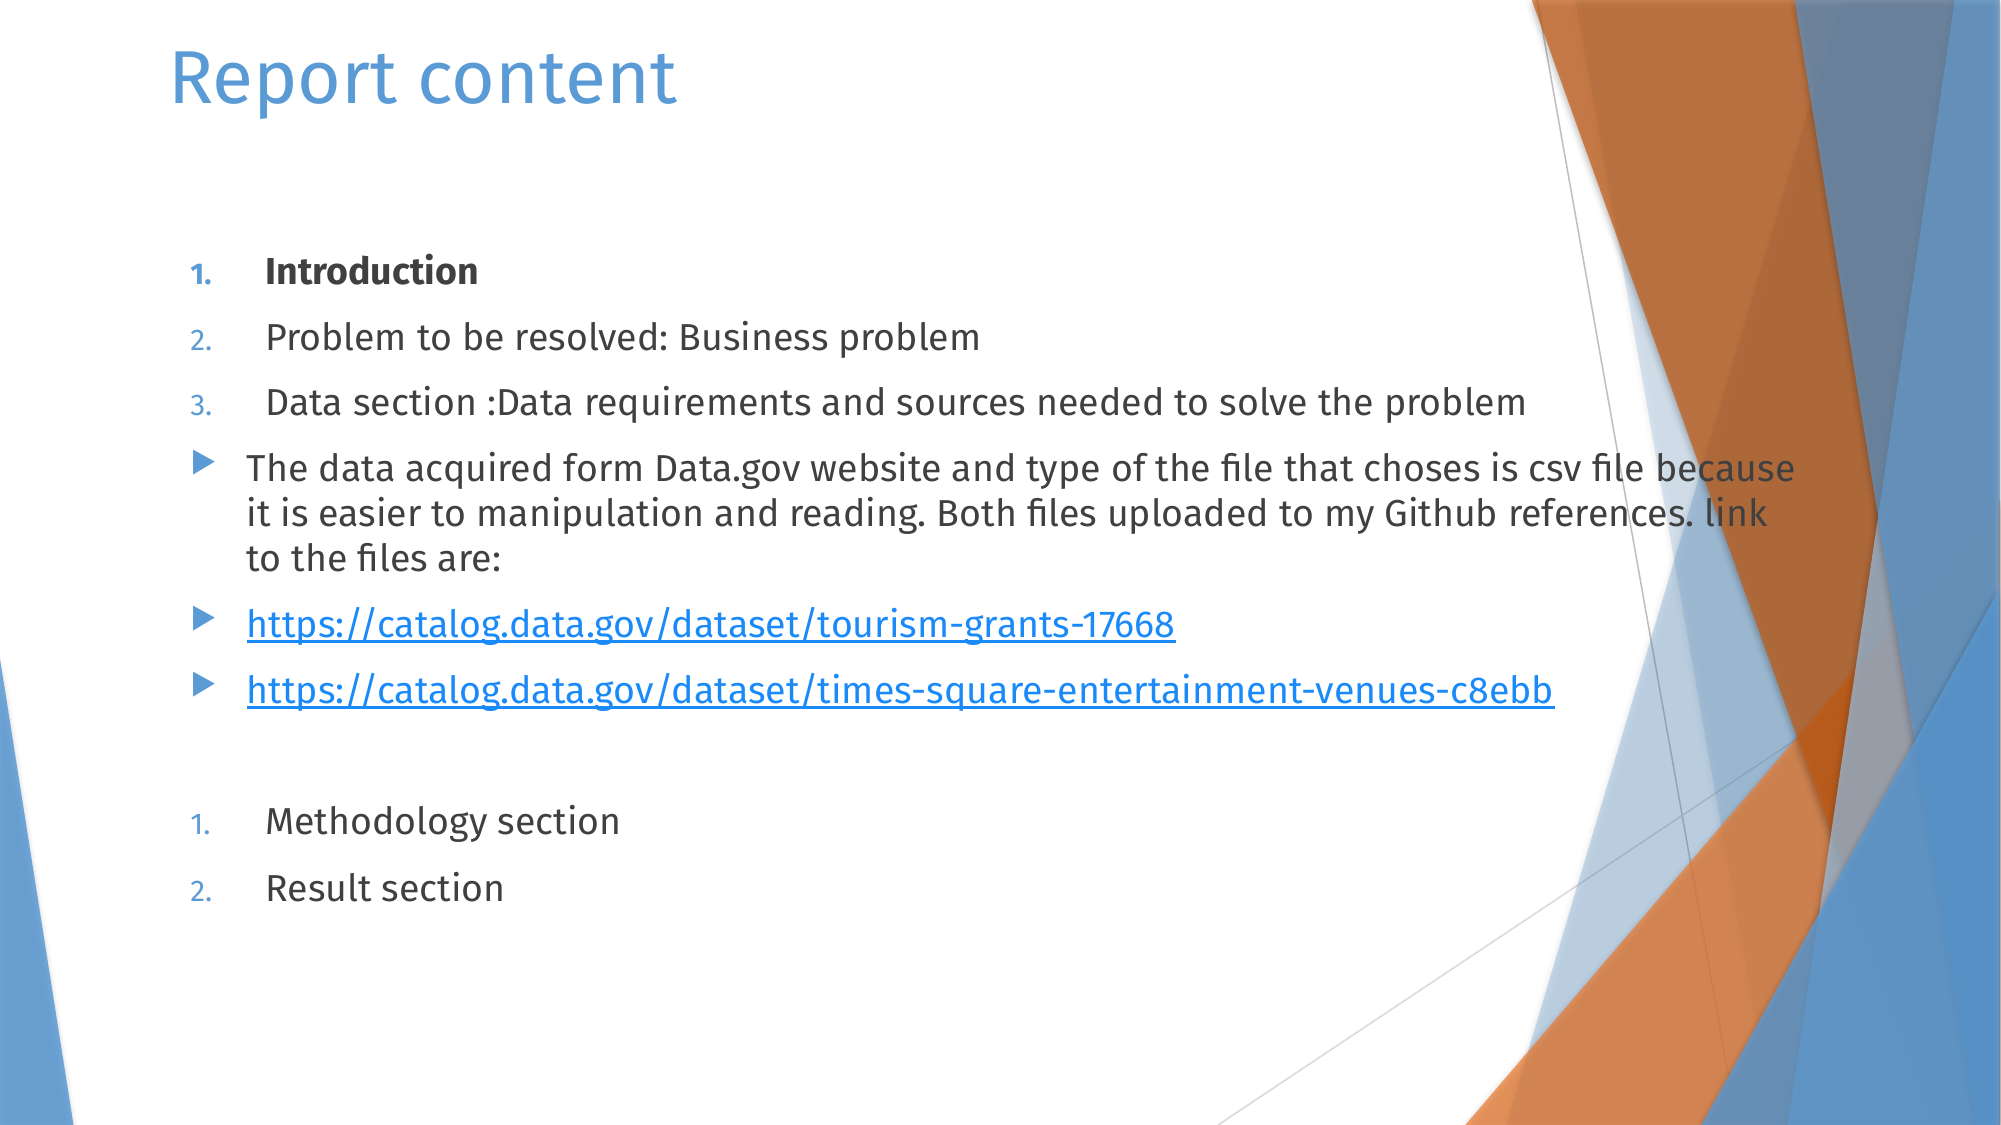

# Report content
Introduction
Problem to be resolved: Business problem
Data section :Data requirements and sources needed to solve the problem
The data acquired form Data.gov website and type of the file that choses is csv file because it is easier to manipulation and reading. Both files uploaded to my Github references. link to the files are:
https://catalog.data.gov/dataset/tourism-grants-17668
https://catalog.data.gov/dataset/times-square-entertainment-venues-c8ebb

Methodology section
Result section